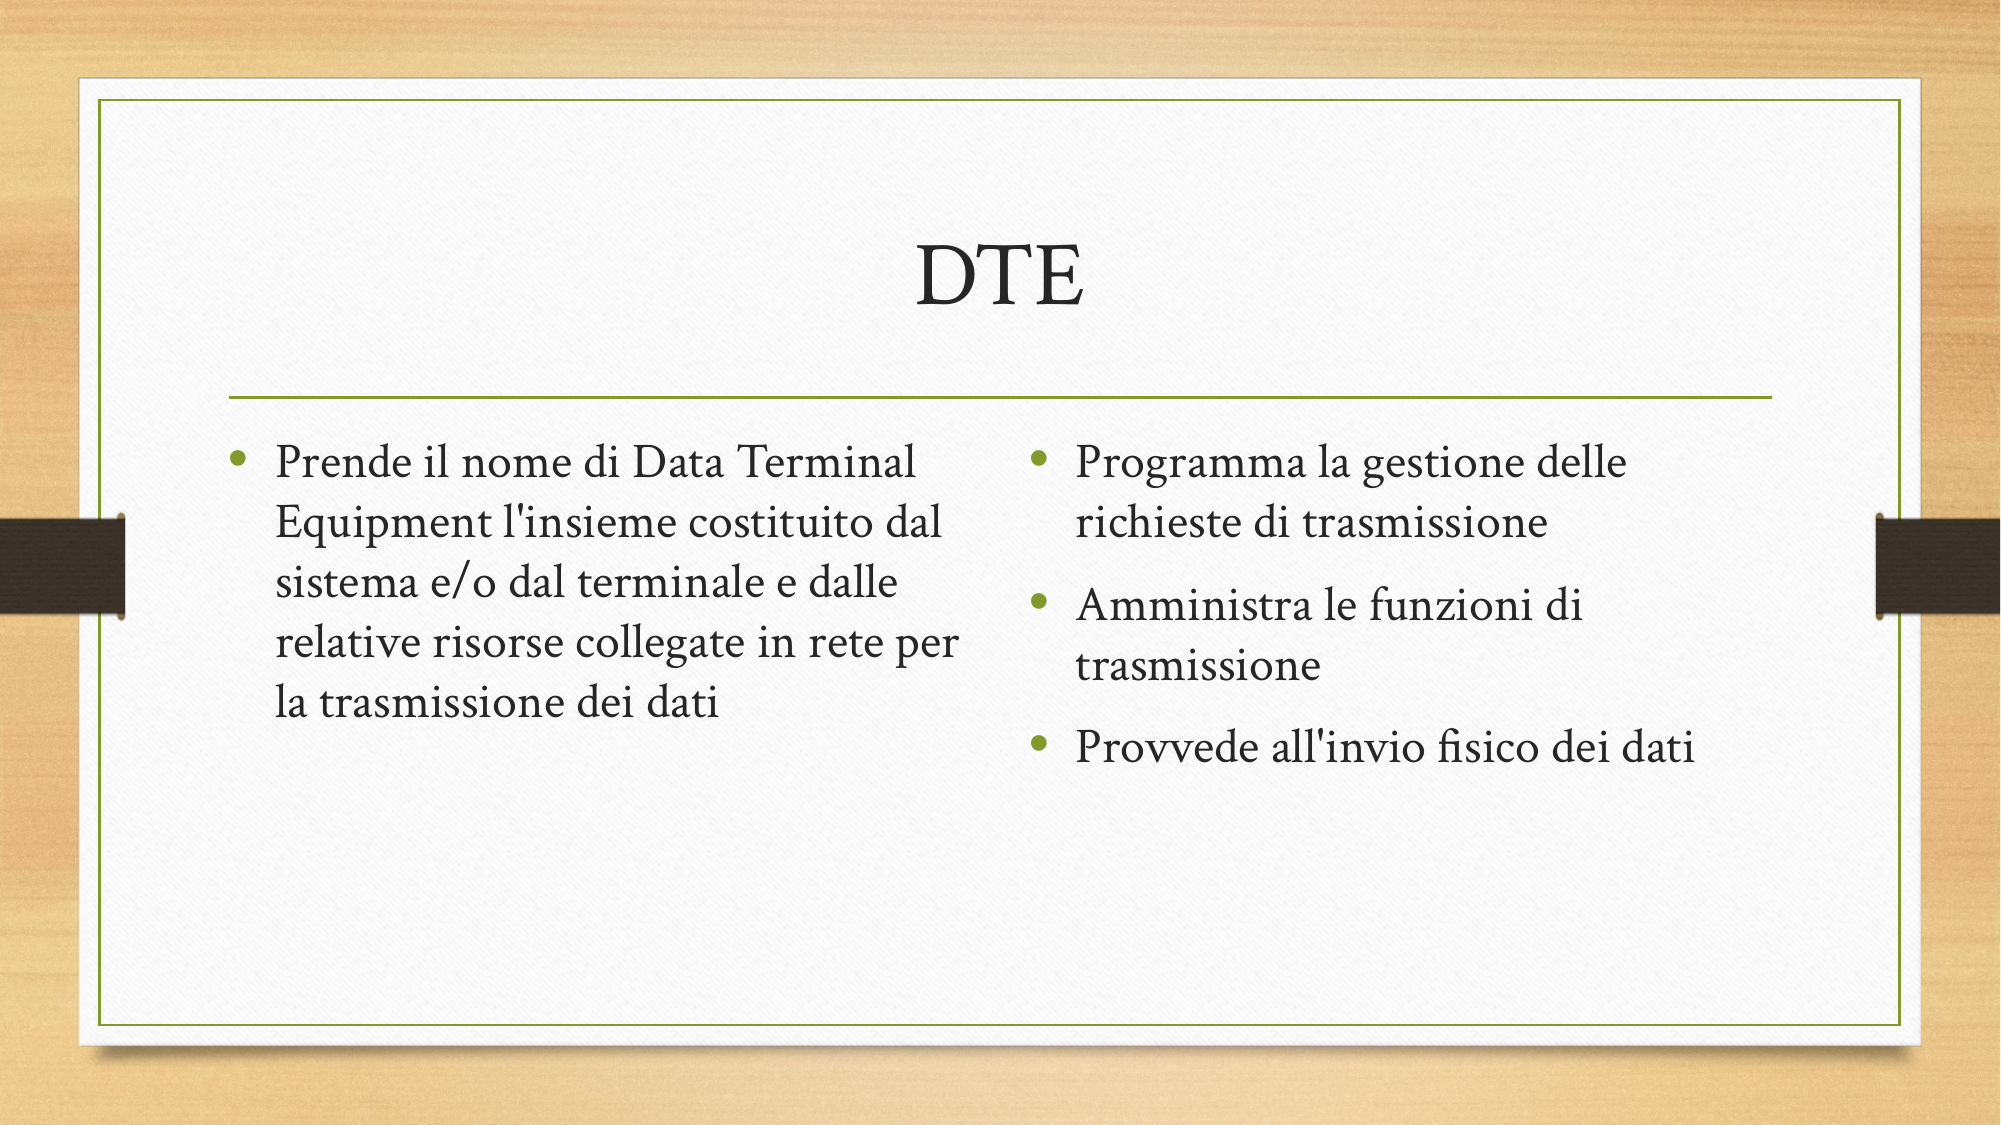

# DTE
Prende il nome di Data Terminal Equipment l'insieme costituito dal sistema e/o dal terminale e dalle relative risorse collegate in rete per la trasmissione dei dati

Programma la gestione delle richieste di trasmissione
Amministra le funzioni di trasmissione
Provvede all'invio fisico dei dati